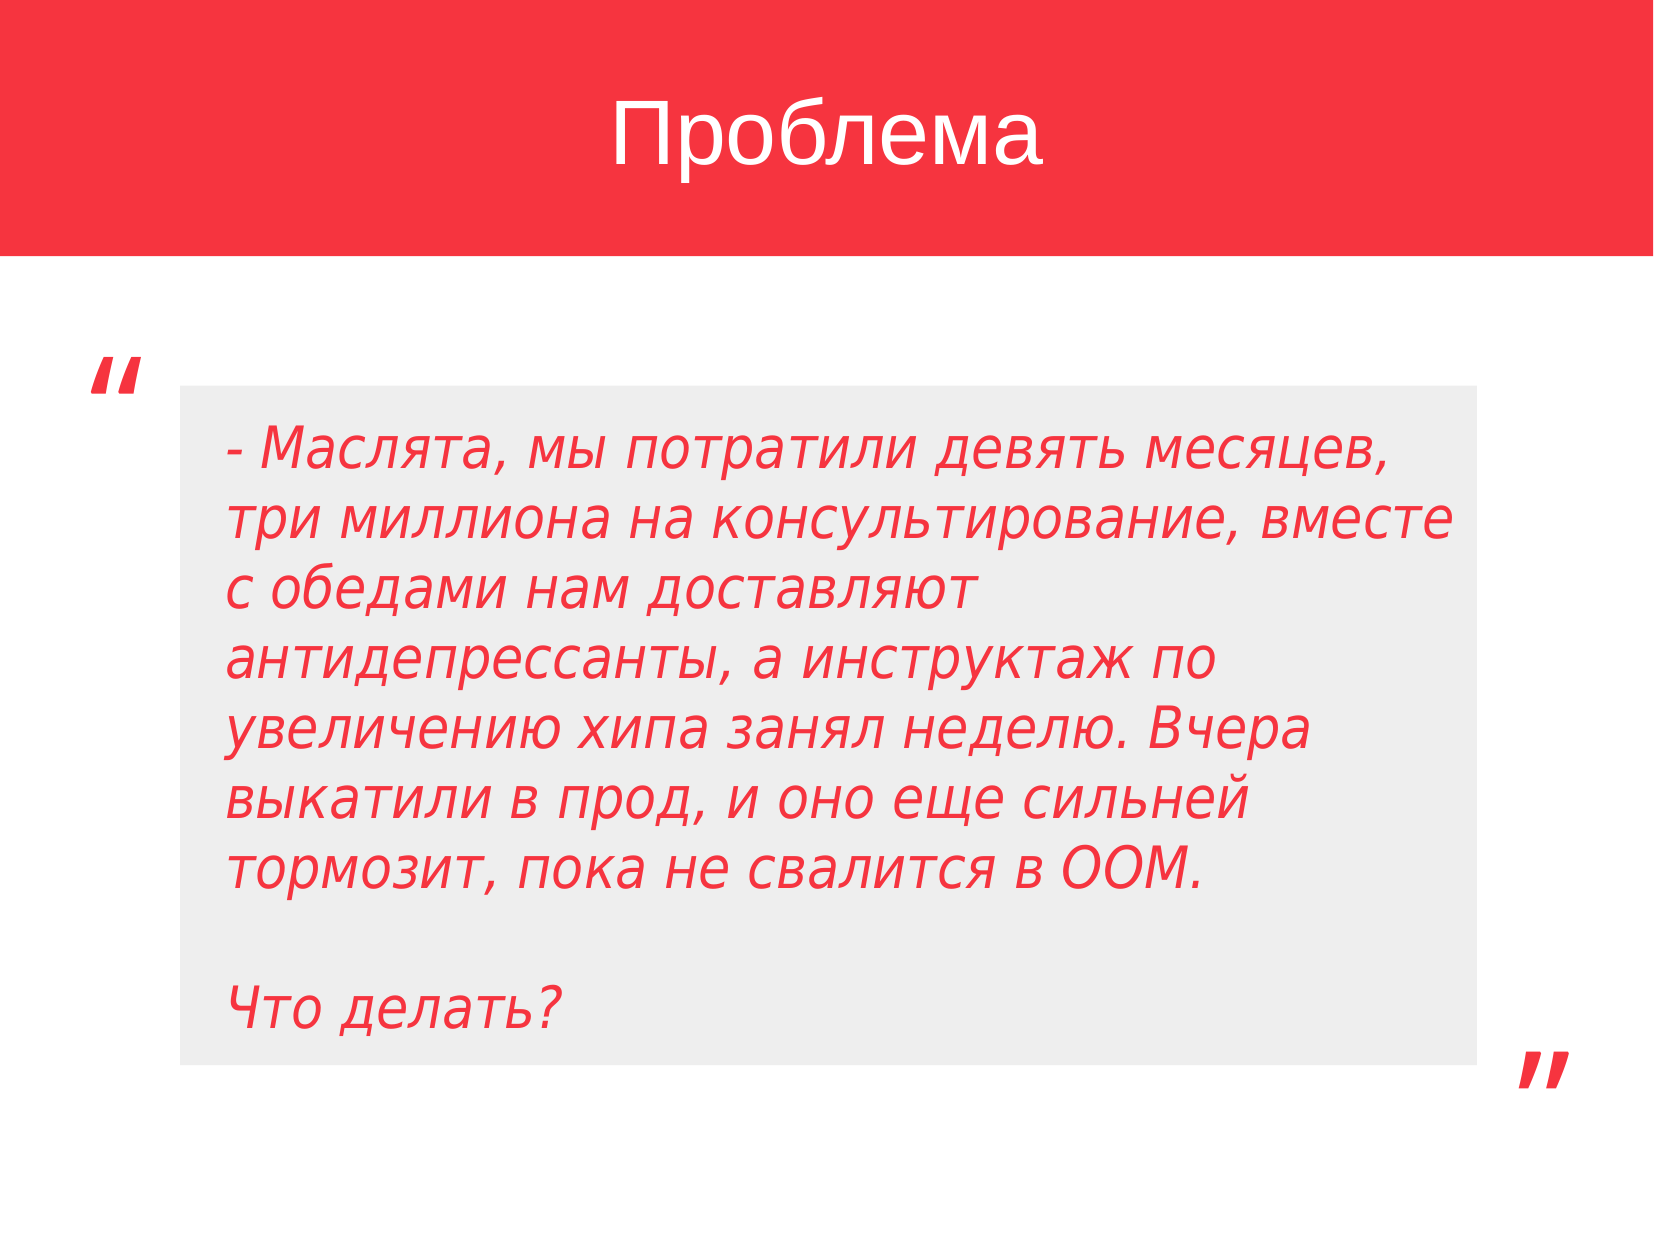

Проблема
“
- Маслята, мы потратили девять месяцев, три миллиона на консультирование, вместе с обедами нам доставляют антидепрессанты, а инструктаж по увеличению хипа занял неделю. Вчера выкатили в прод, и оно еще сильней тормозит, пока не свалится в ООМ.

Что делать?
„